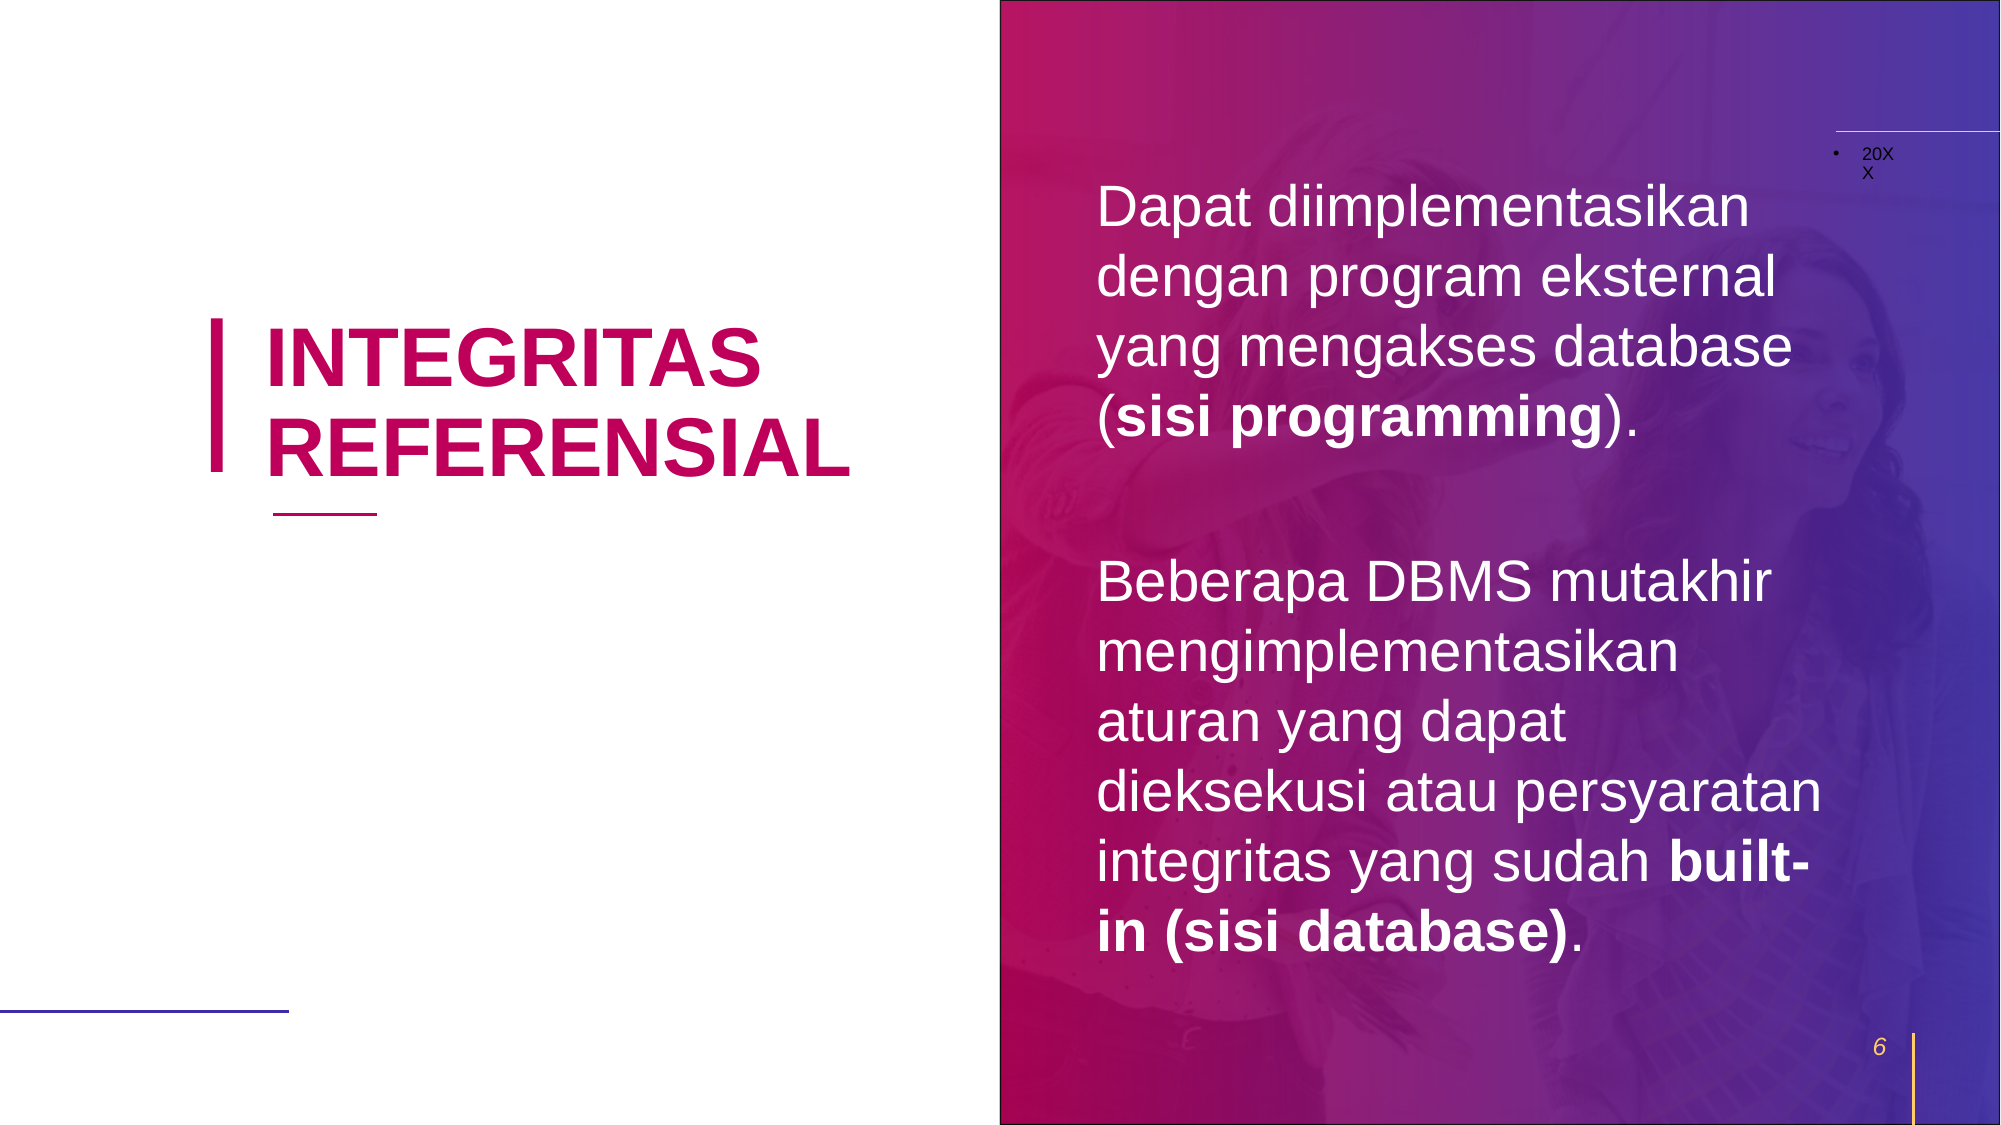

20XX
Dapat diimplementasikan dengan program eksternal yang mengakses database (sisi programming).

Beberapa DBMS mutakhir mengimplementasikan aturan yang dapat dieksekusi atau persyaratan integritas yang sudah built-in (sisi database).
# INTEGRITAS REFERENSIAL
6